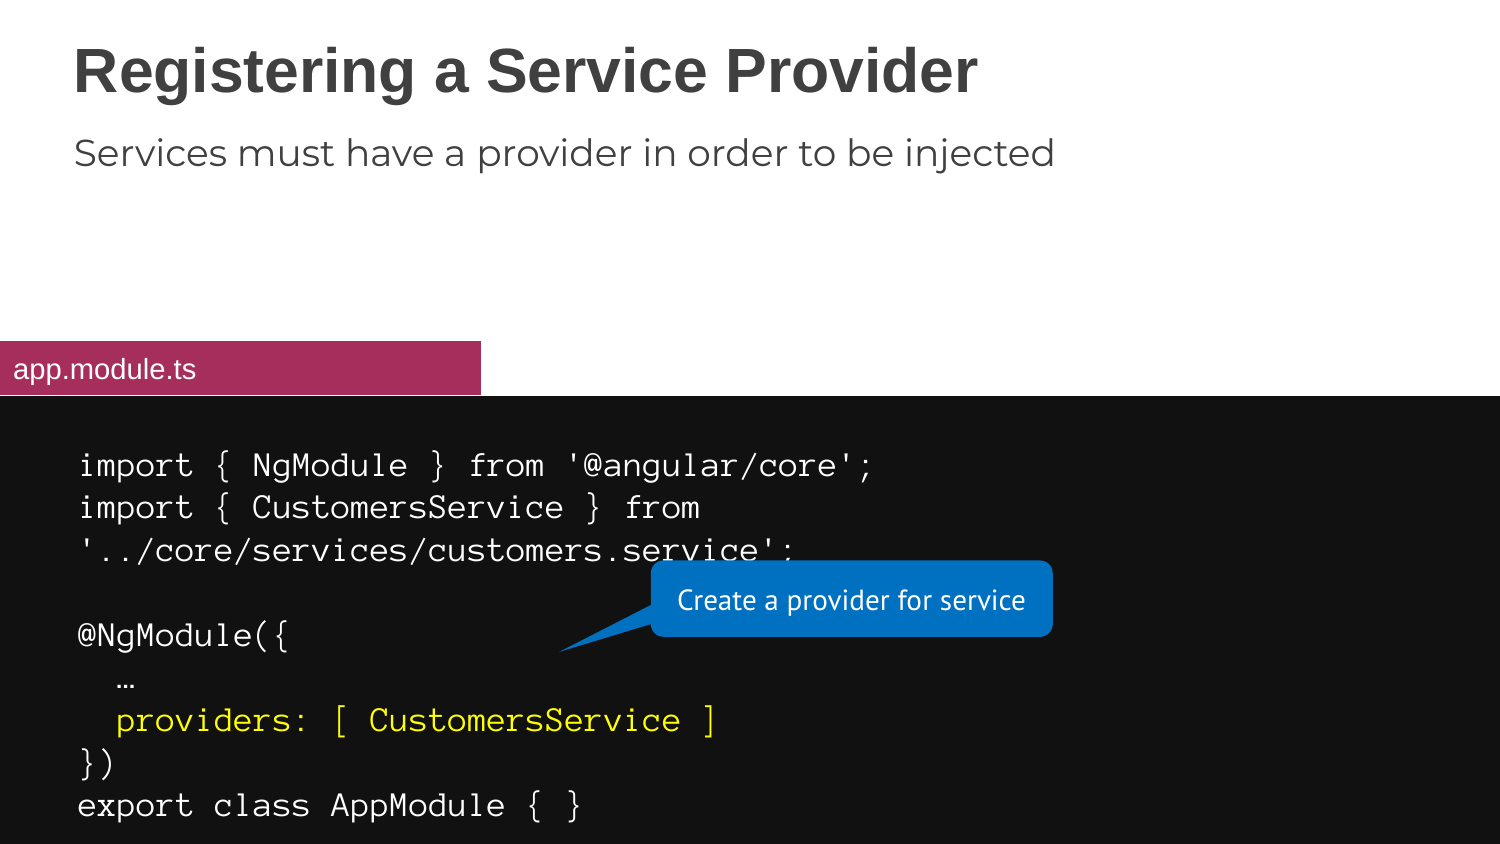

# Registering a Service Provider
Services must have a provider in order to be injected

app.module.ts
import { NgModule } from '@angular/core';
import { CustomersService } from '../core/services/customers.service';
@NgModule({
  …
  providers: [ CustomersService ]
})
export class AppModule { }
Create a provider for service